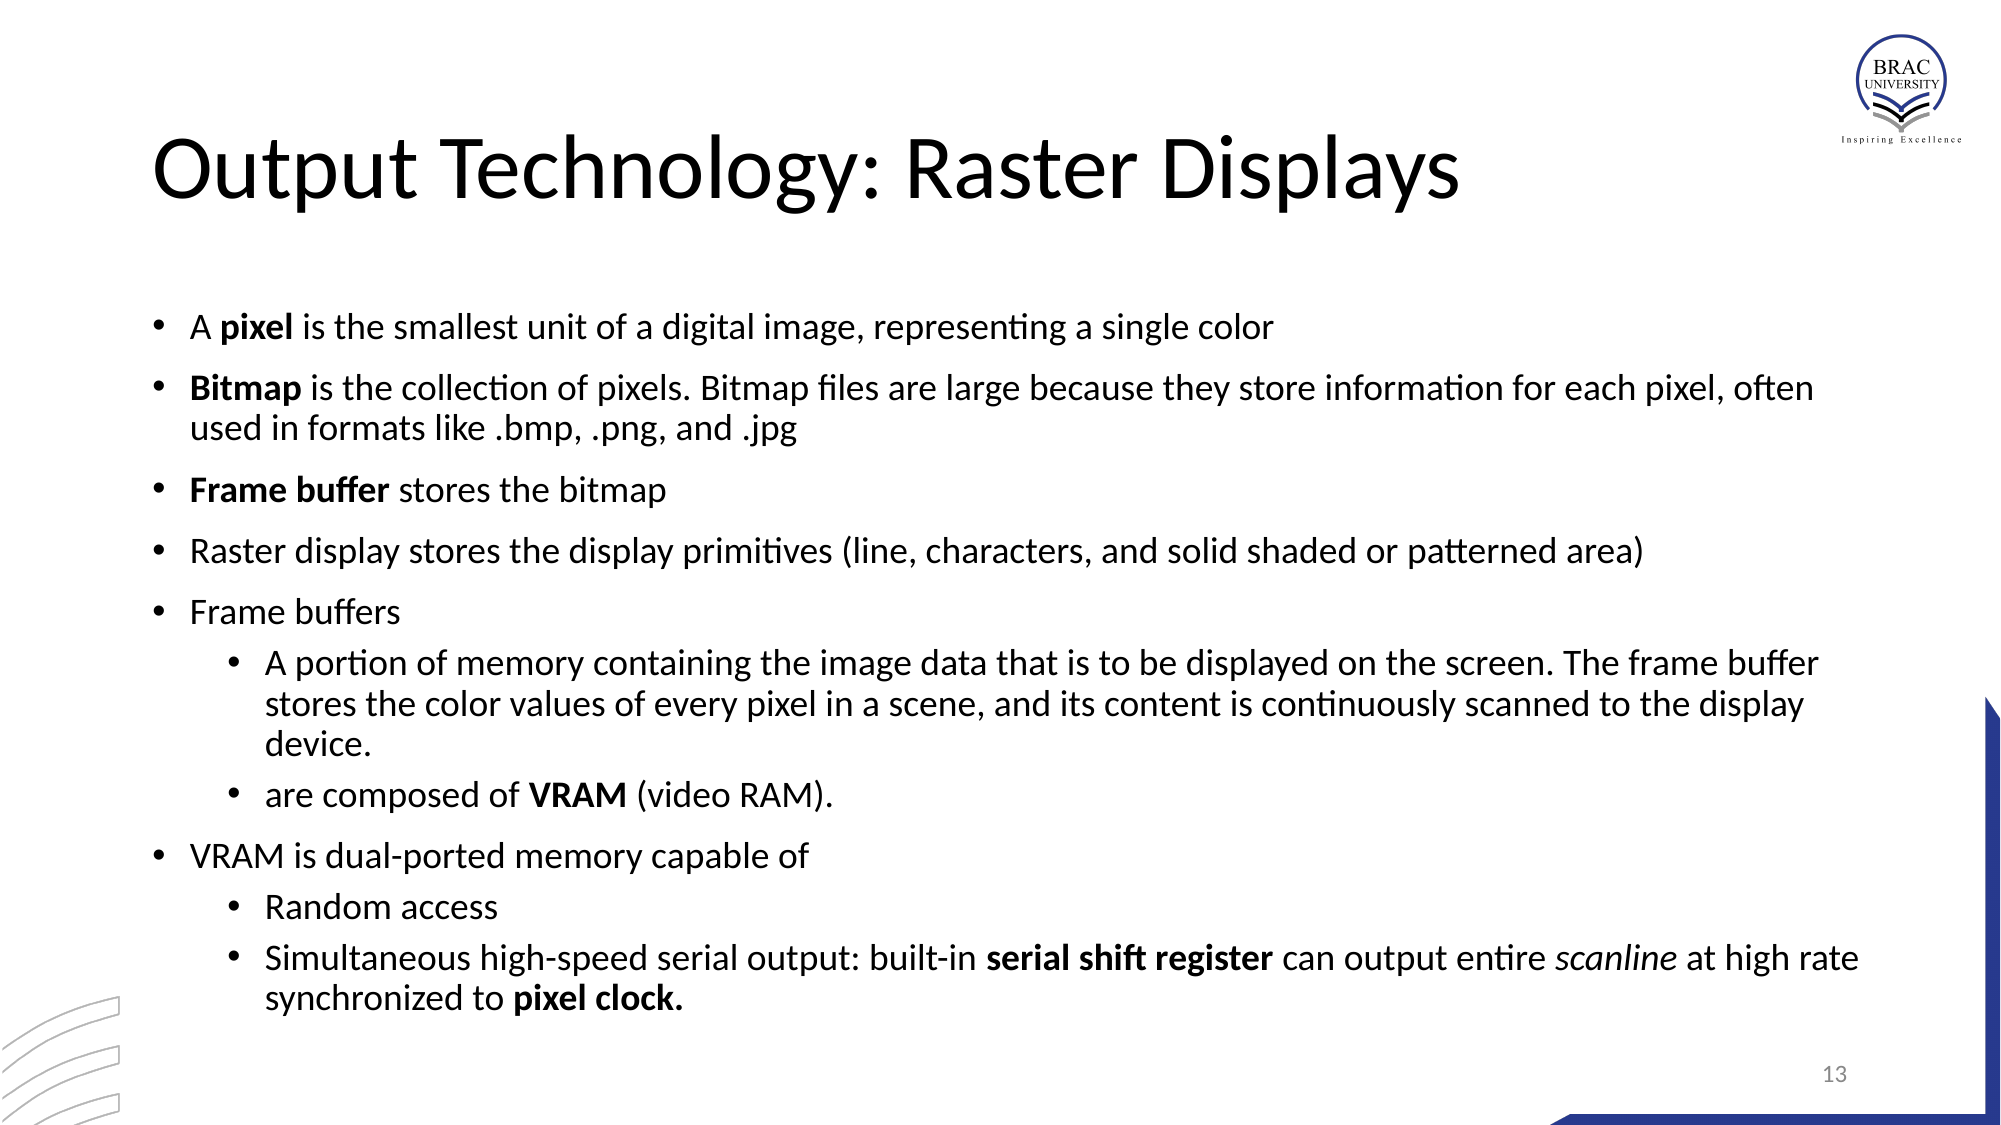

# Output Technology: Raster Displays
A pixel is the smallest unit of a digital image, representing a single color
Bitmap is the collection of pixels. Bitmap files are large because they store information for each pixel, often used in formats like .bmp, .png, and .jpg
Frame buffer stores the bitmap
Raster display stores the display primitives (line, characters, and solid shaded or patterned area)
Frame buffers
A portion of memory containing the image data that is to be displayed on the screen. The frame buffer stores the color values of every pixel in a scene, and its content is continuously scanned to the display device.
are composed of VRAM (video RAM).
VRAM is dual-ported memory capable of
Random access
Simultaneous high-speed serial output: built-in serial shift register can output entire scanline at high rate synchronized to pixel clock.
13